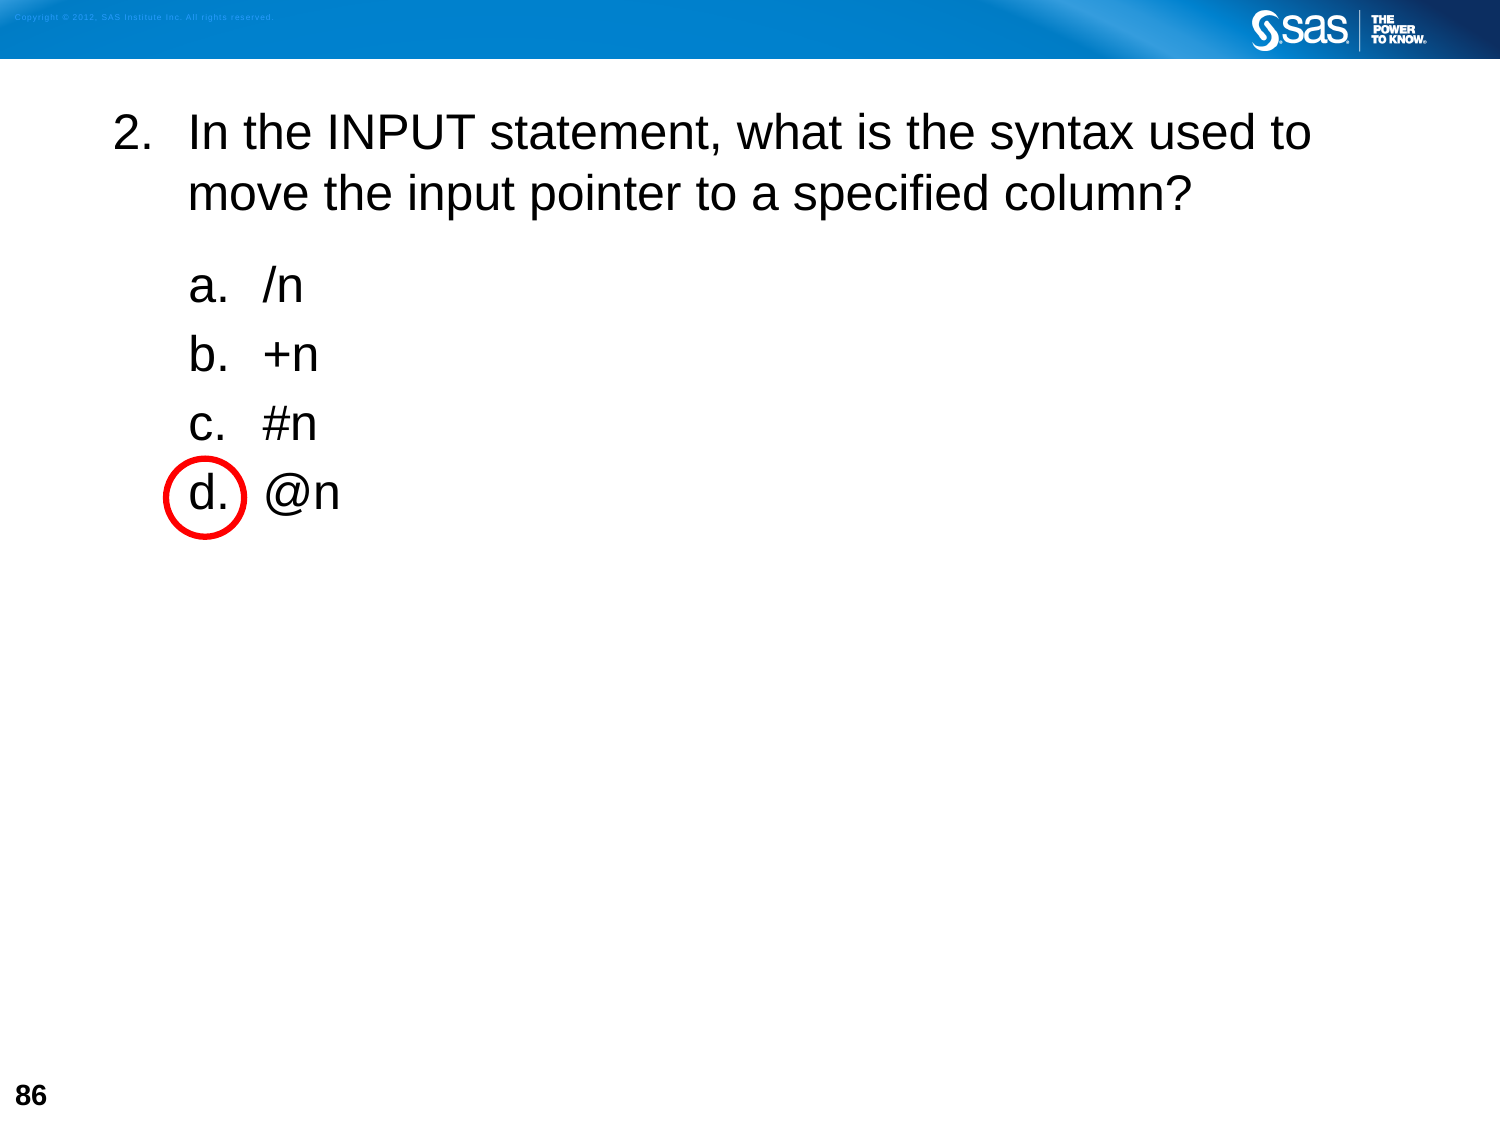

In the INPUT statement, what is the syntax used to move the input pointer to a specified column?

/n
+n
#n
@n